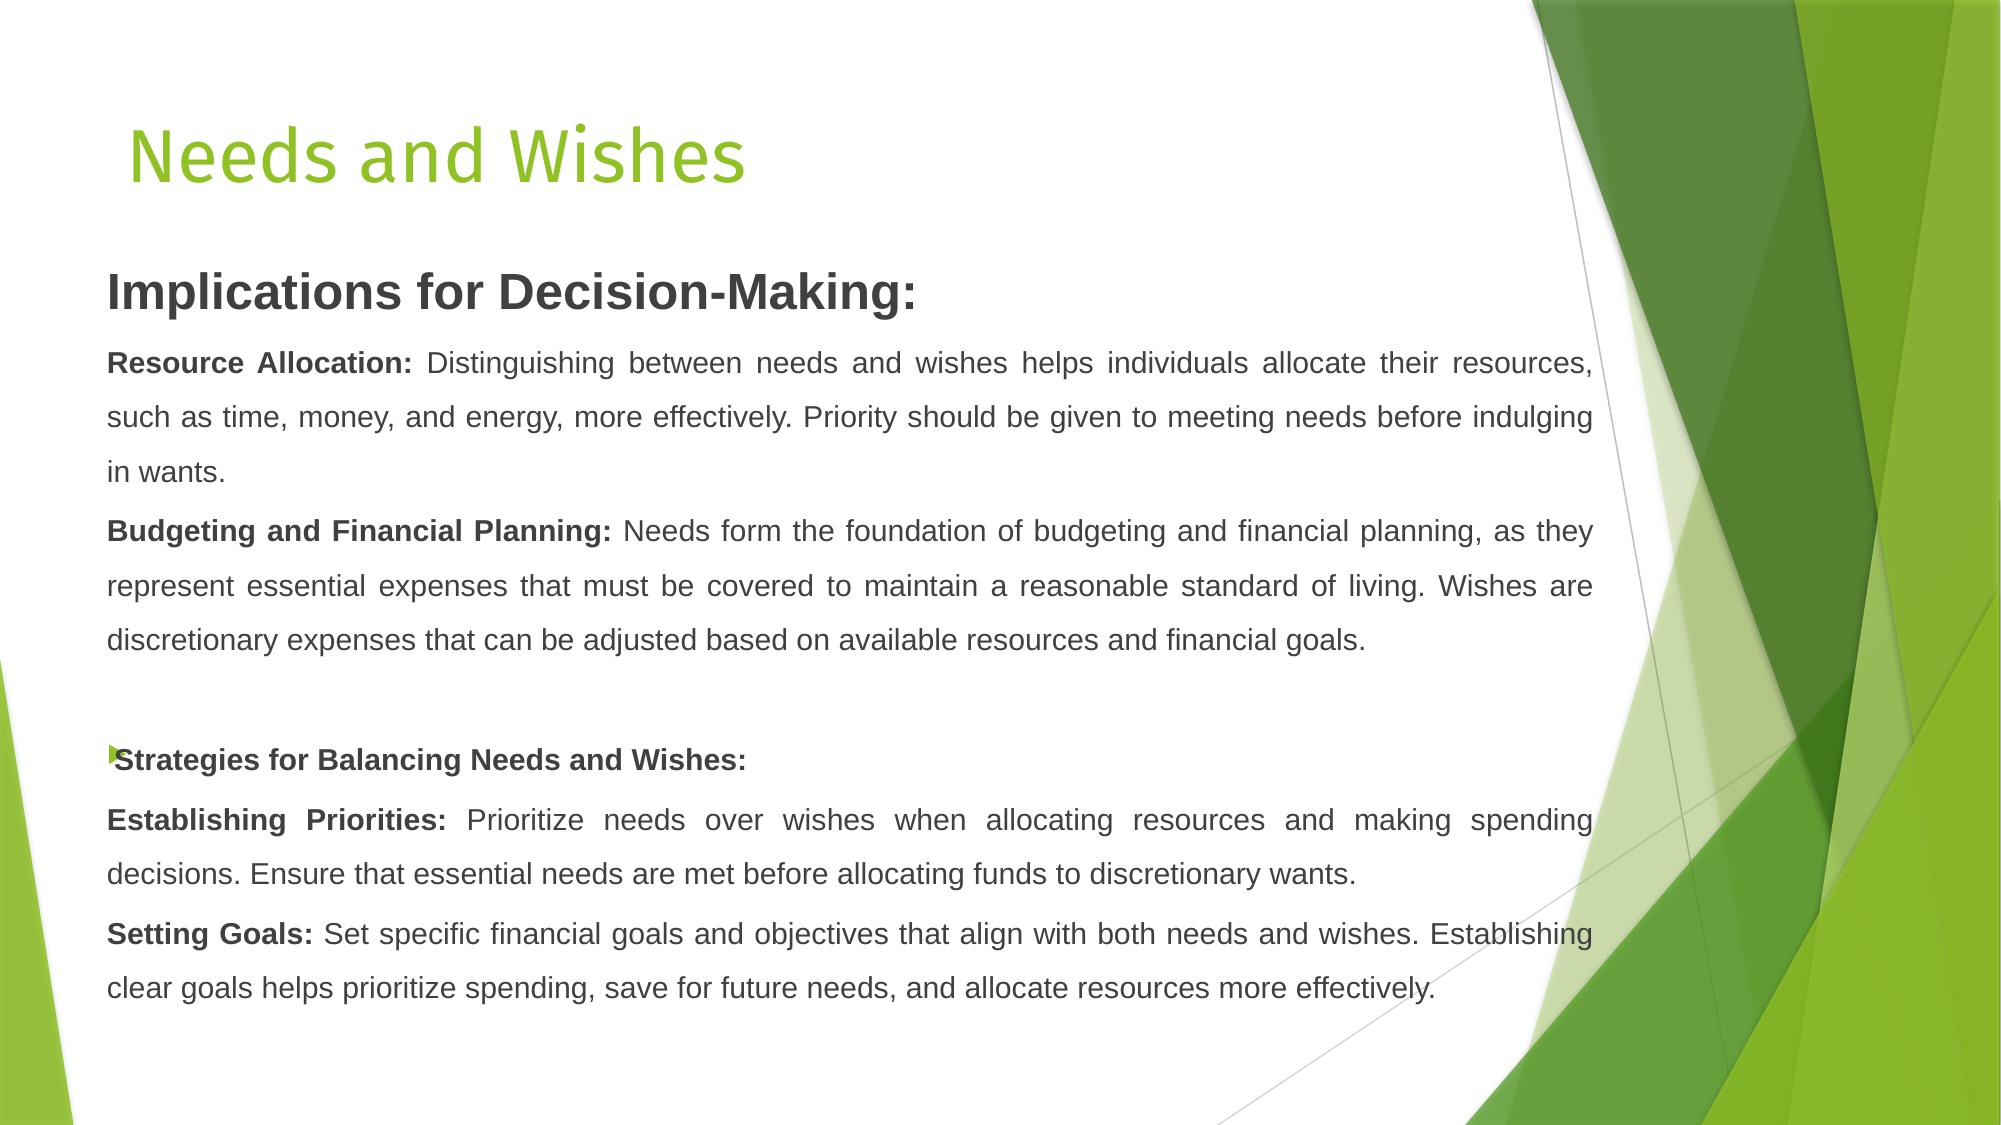

# Needs and Wishes
Implications for Decision-Making:
Resource Allocation: Distinguishing between needs and wishes helps individuals allocate their resources, such as time, money, and energy, more effectively. Priority should be given to meeting needs before indulging in wants.
Budgeting and Financial Planning: Needs form the foundation of budgeting and financial planning, as they represent essential expenses that must be covered to maintain a reasonable standard of living. Wishes are discretionary expenses that can be adjusted based on available resources and financial goals.

Strategies for Balancing Needs and Wishes:
Establishing Priorities: Prioritize needs over wishes when allocating resources and making spending decisions. Ensure that essential needs are met before allocating funds to discretionary wants.
Setting Goals: Set specific financial goals and objectives that align with both needs and wishes. Establishing clear goals helps prioritize spending, save for future needs, and allocate resources more effectively.